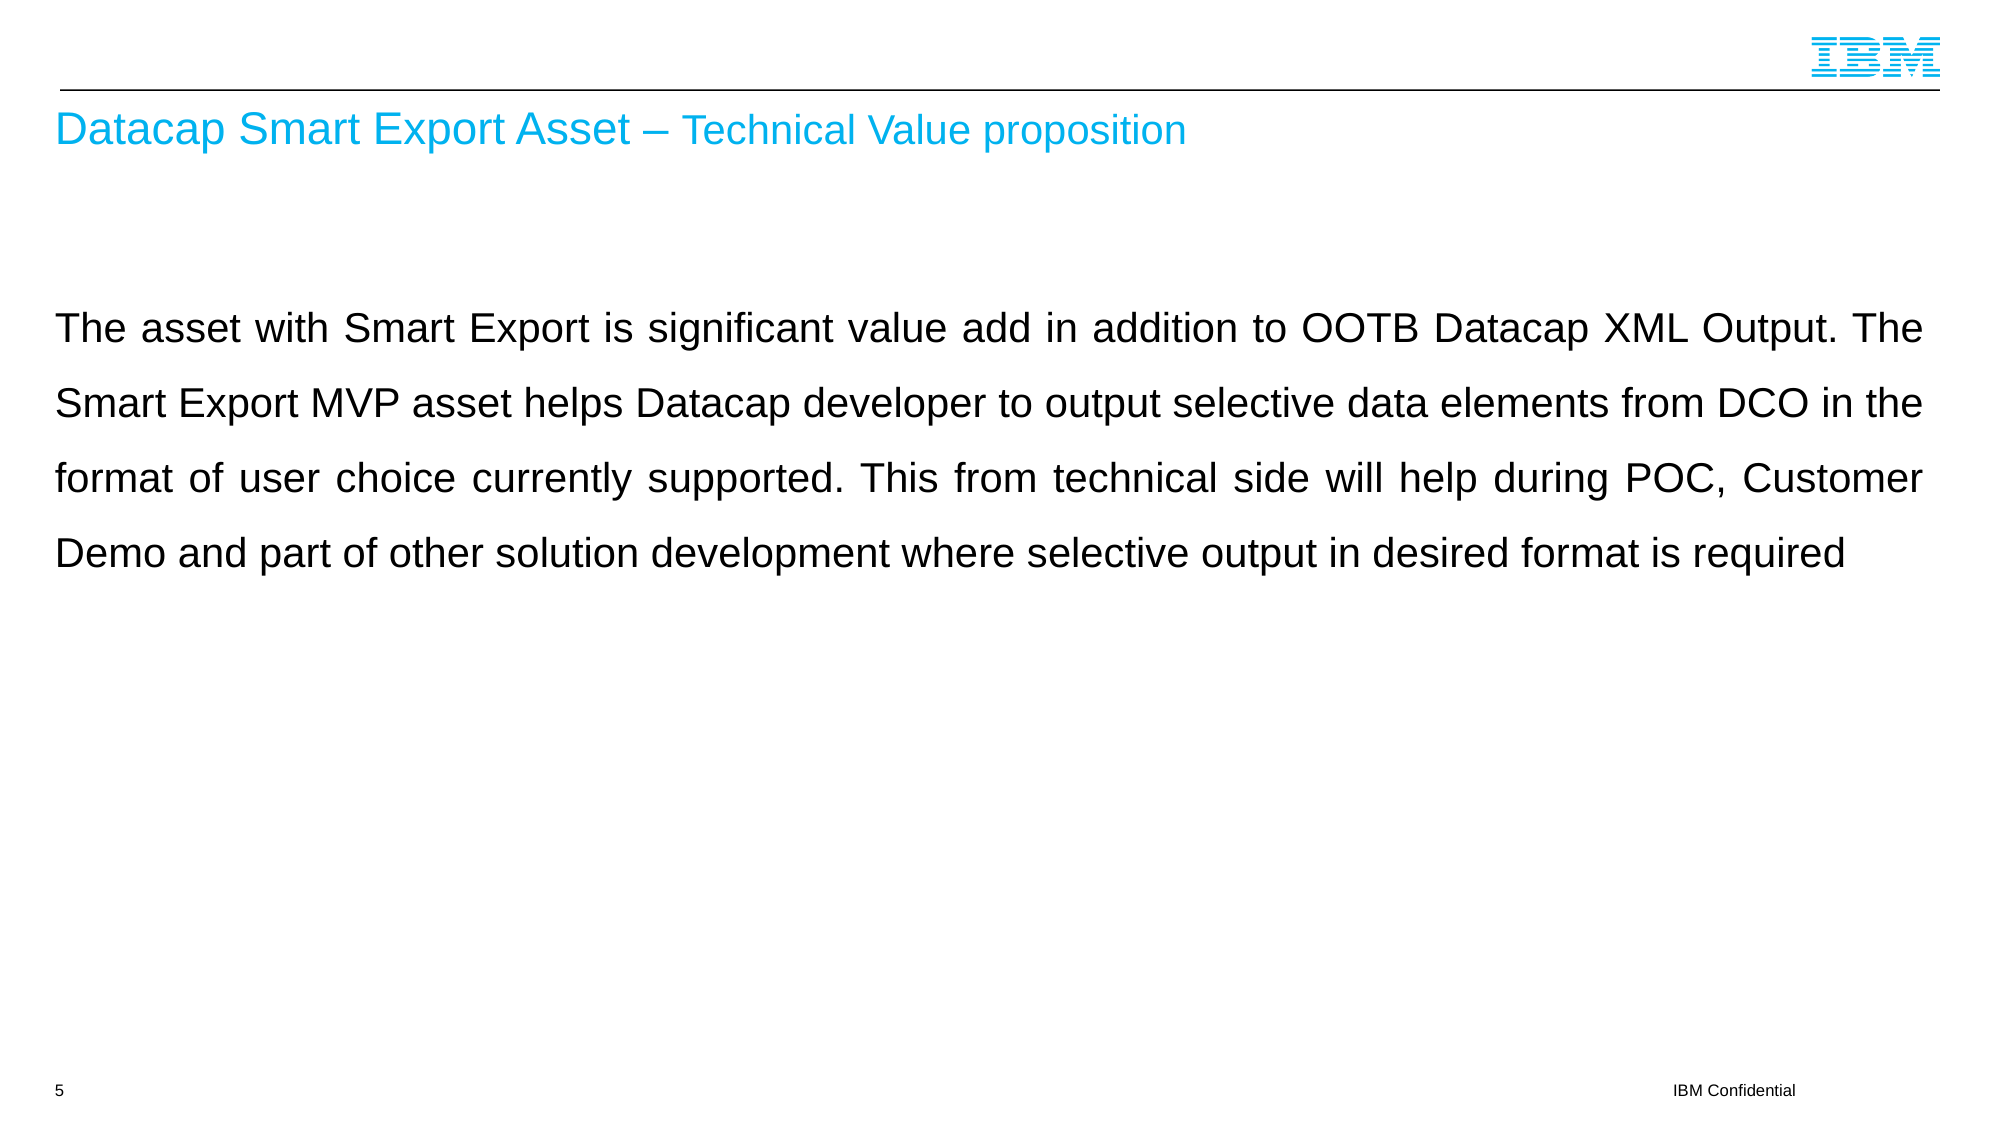

# Datacap Smart Export Asset – Technical Value proposition
The asset with Smart Export is significant value add in addition to OOTB Datacap XML Output. The Smart Export MVP asset helps Datacap developer to output selective data elements from DCO in the format of user choice currently supported. This from technical side will help during POC, Customer Demo and part of other solution development where selective output in desired format is required
5